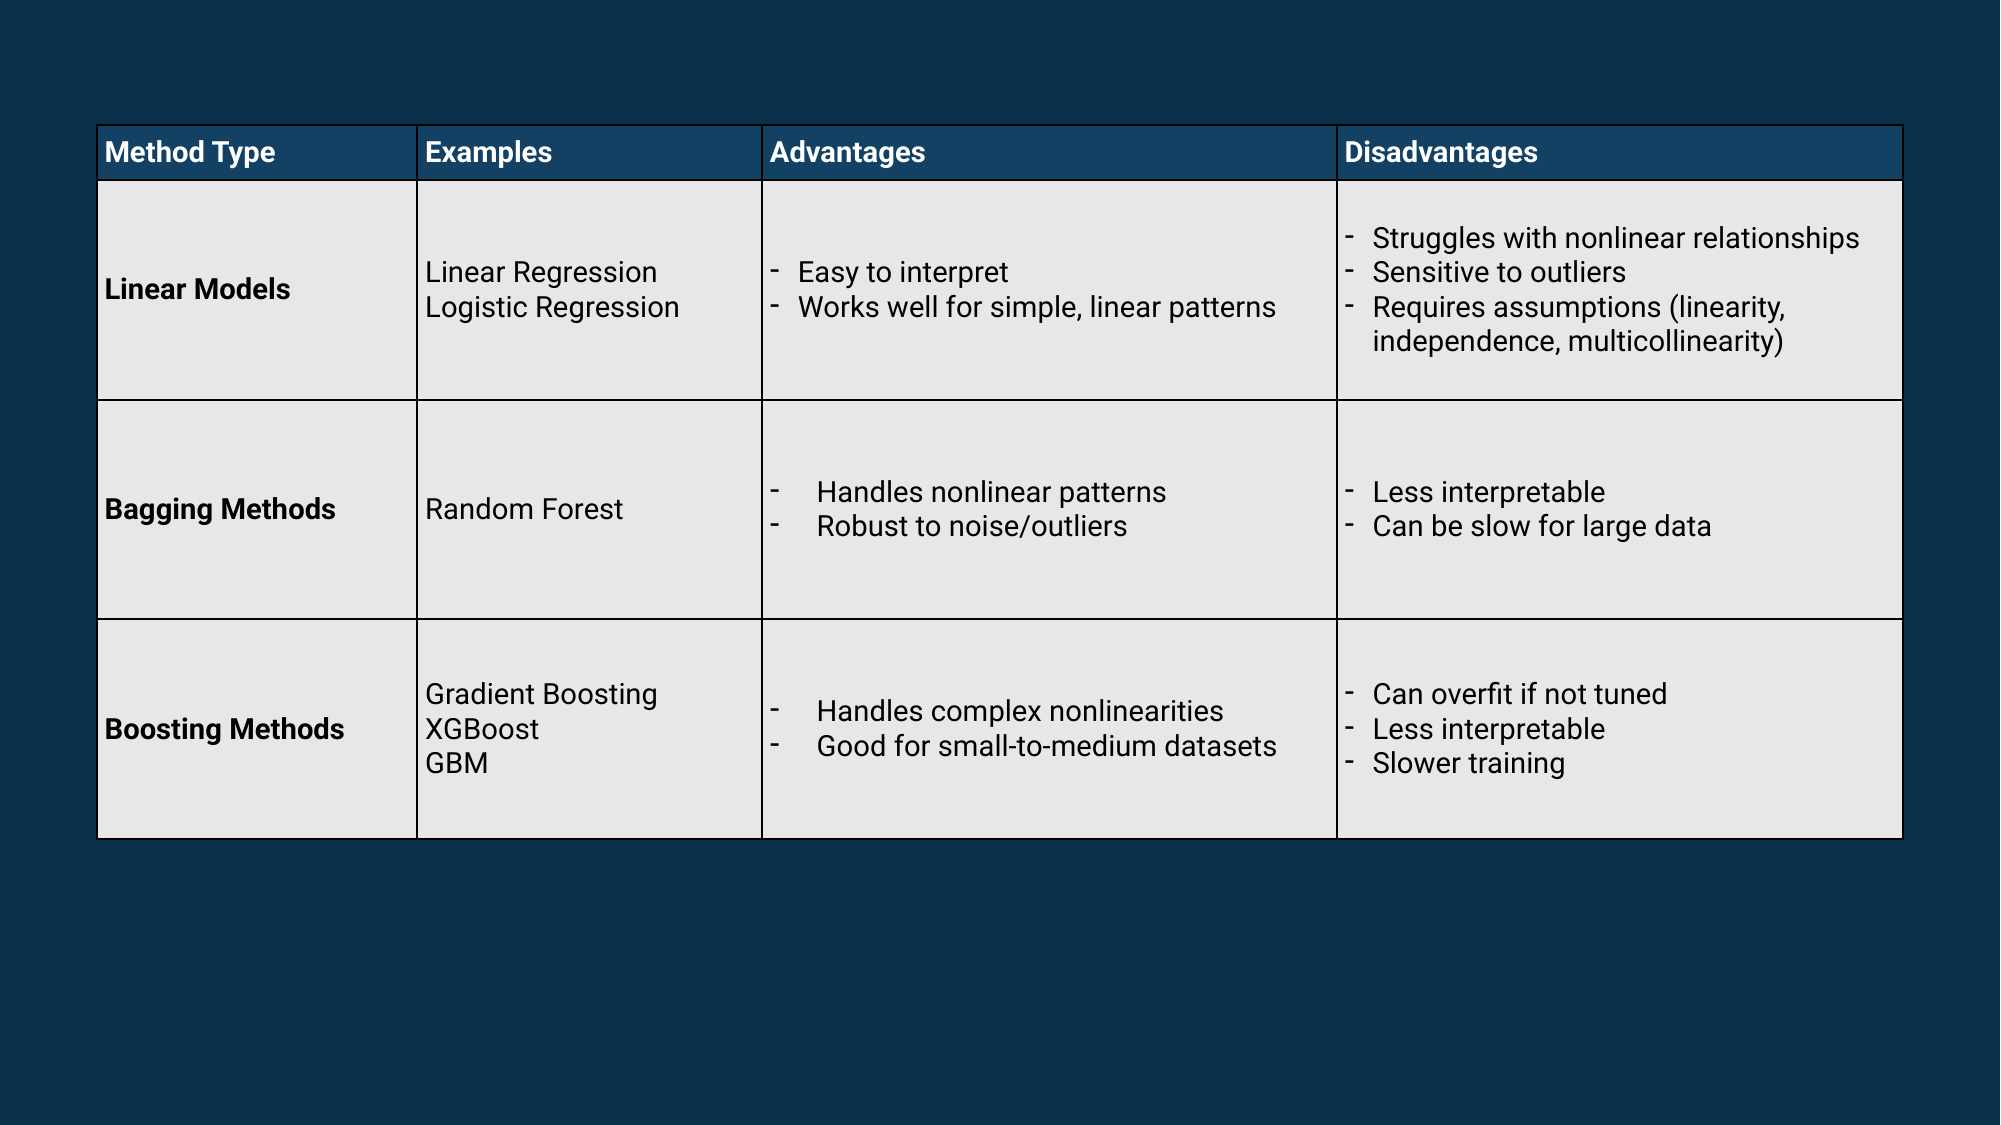

| Method Type | Examples | Advantages | Disadvantages |
| --- | --- | --- | --- |
| Linear Models | Linear Regression Logistic Regression | Easy to interpret Works well for simple, linear patterns | Struggles with nonlinear relationships Sensitive to outliers Requires assumptions (linearity, independence, multicollinearity) |
| Bagging Methods | Random Forest | Handles nonlinear patterns Robust to noise/outliers | Less interpretable Can be slow for large data |
| Boosting Methods | Gradient Boosting XGBoost GBM | Handles complex nonlinearities Good for small-to-medium datasets | Can overfit if not tuned Less interpretable Slower training |